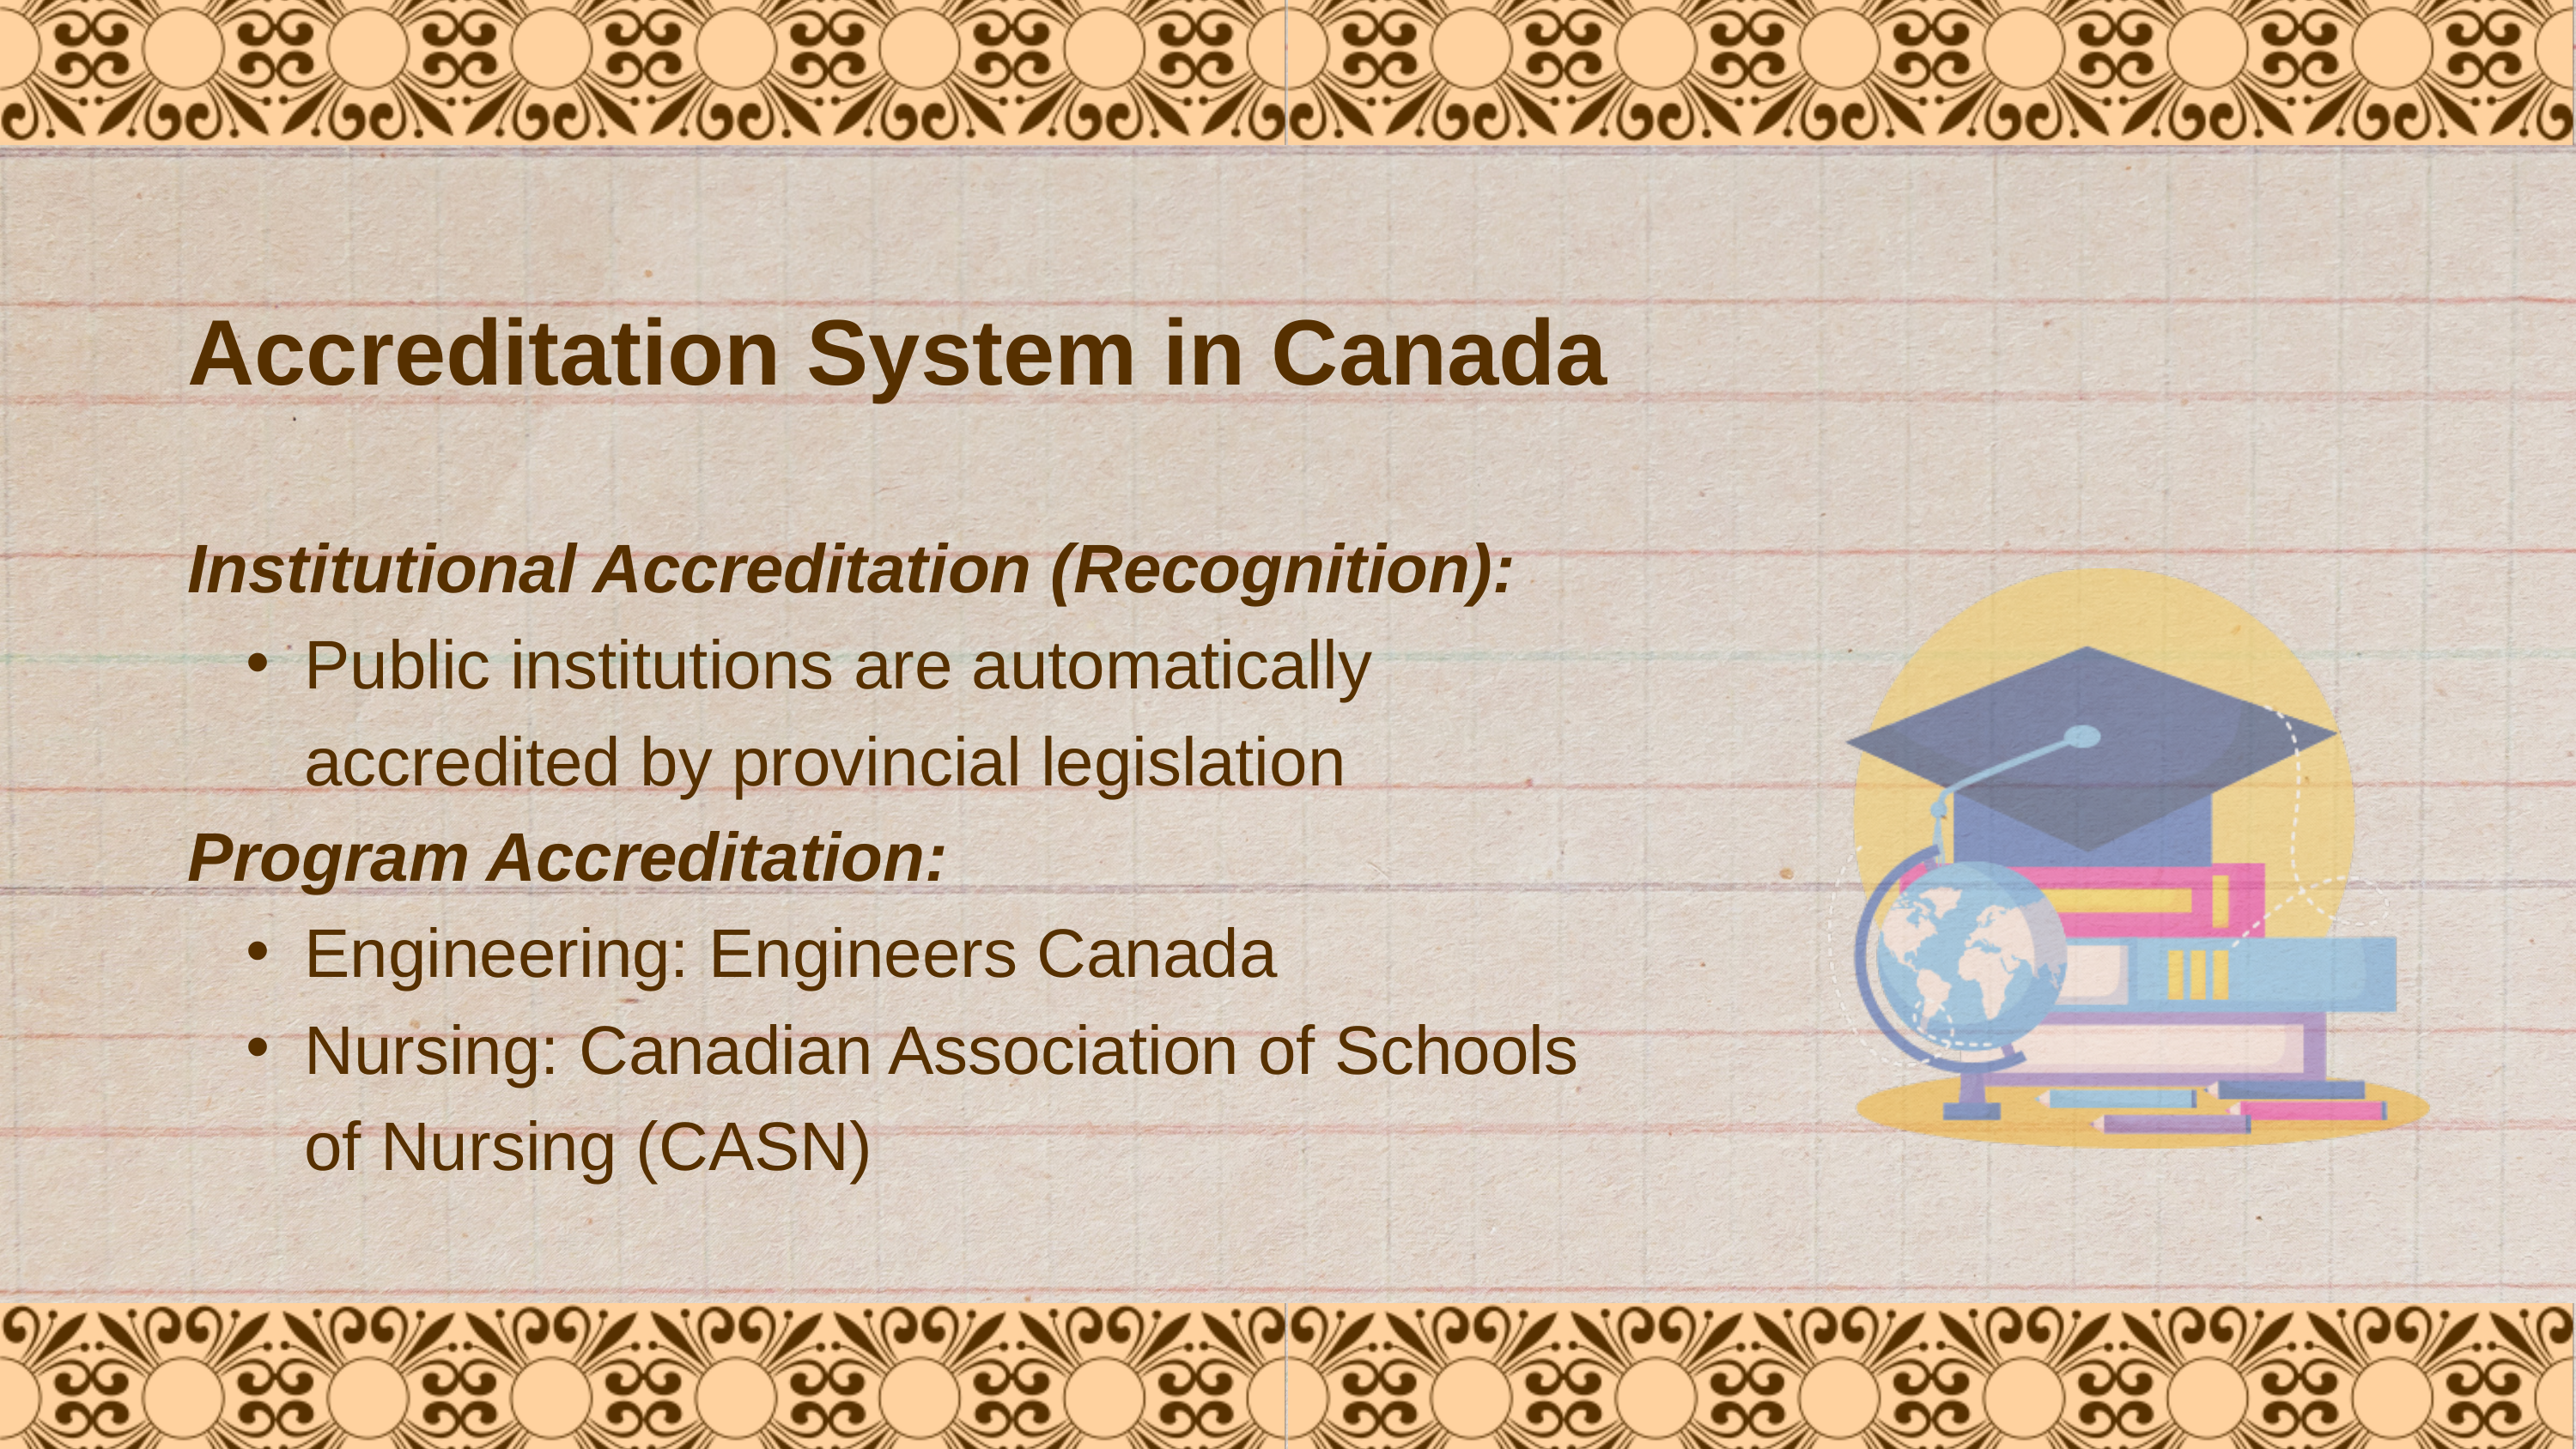

Accreditation System in Canada
Institutional Accreditation (Recognition):
Public institutions are automatically accredited by provincial legislation
Program Accreditation:
Engineering: Engineers Canada
Nursing: Canadian Association of Schools of Nursing (CASN)